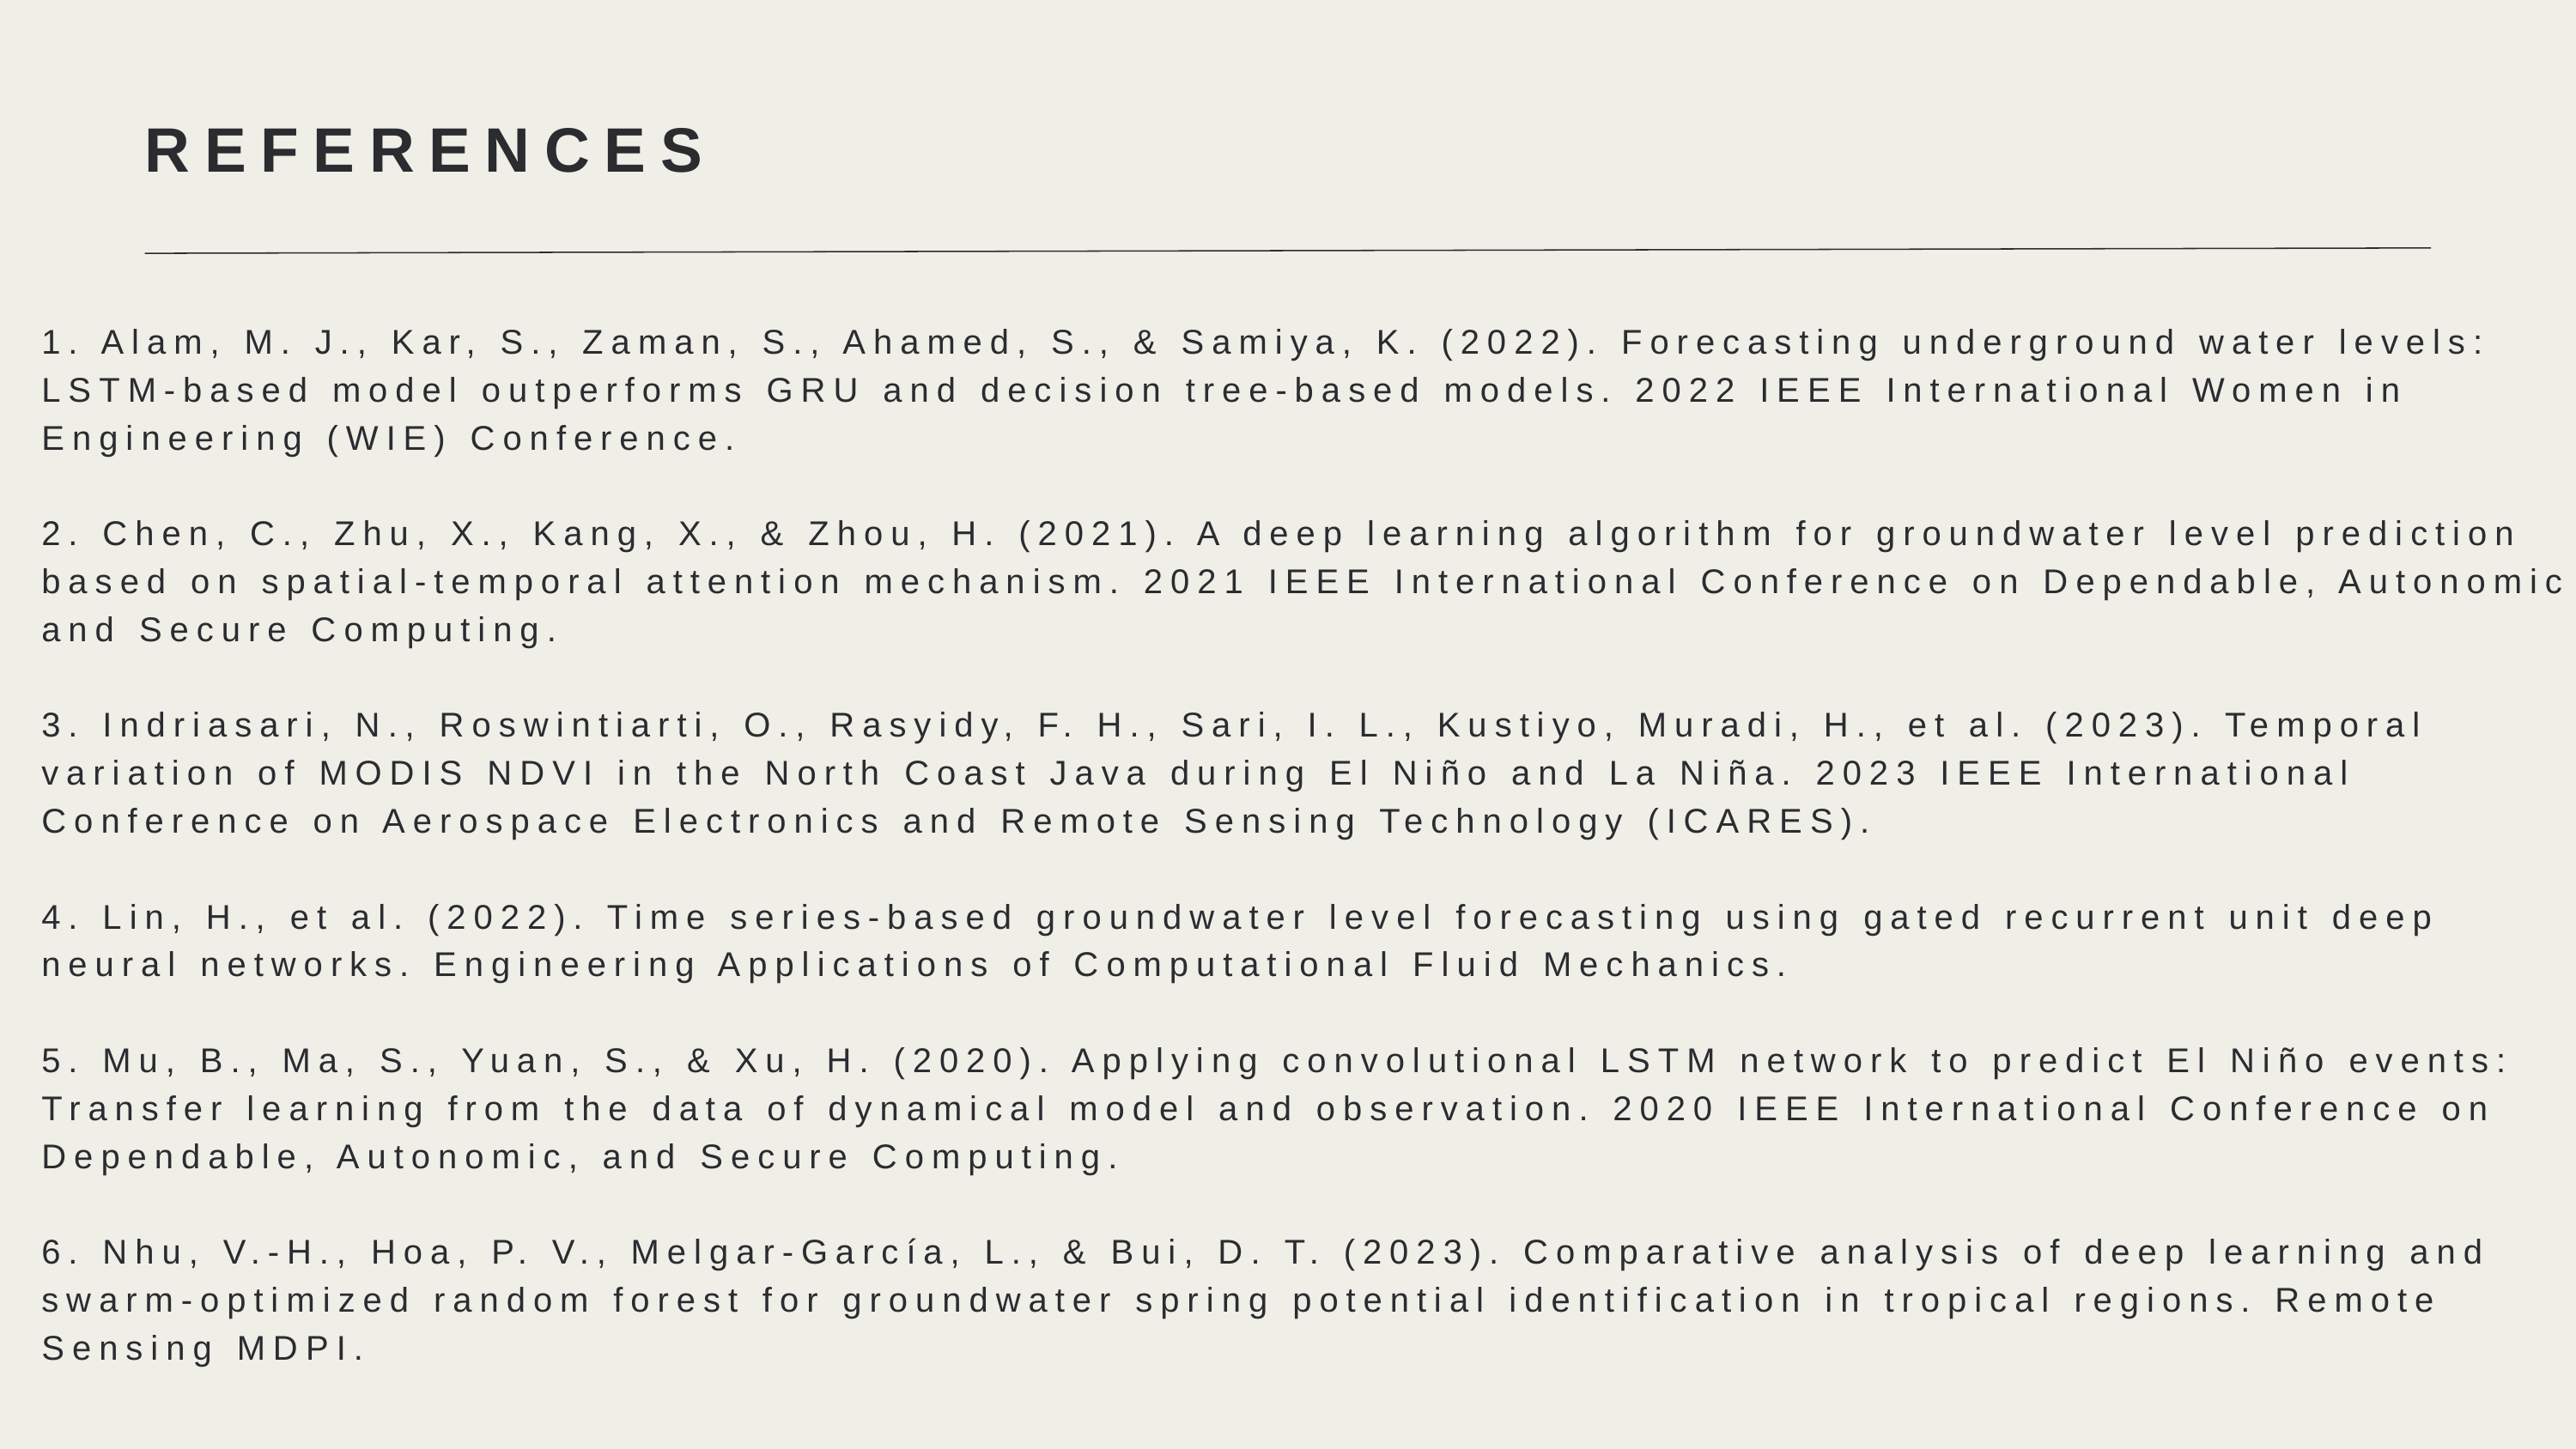

REFERENCES

1. Alam, M. J., Kar, S., Zaman, S., Ahamed, S., & Samiya, K. (2022). Forecasting underground water levels: LSTM-based model outperforms GRU and decision tree-based models. 2022 IEEE International Women in Engineering (WIE) Conference.

2. Chen, C., Zhu, X., Kang, X., & Zhou, H. (2021). A deep learning algorithm for groundwater level prediction based on spatial-temporal attention mechanism. 2021 IEEE International Conference on Dependable, Autonomic and Secure Computing.

3. Indriasari, N., Roswintiarti, O., Rasyidy, F. H., Sari, I. L., Kustiyo, Muradi, H., et al. (2023). Temporal variation of MODIS NDVI in the North Coast Java during El Niño and La Niña. 2023 IEEE International Conference on Aerospace Electronics and Remote Sensing Technology (ICARES).

4. Lin, H., et al. (2022). Time series-based groundwater level forecasting using gated recurrent unit deep neural networks. Engineering Applications of Computational Fluid Mechanics.

5. Mu, B., Ma, S., Yuan, S., & Xu, H. (2020). Applying convolutional LSTM network to predict El Niño events: Transfer learning from the data of dynamical model and observation. 2020 IEEE International Conference on Dependable, Autonomic, and Secure Computing.

6. Nhu, V.-H., Hoa, P. V., Melgar-García, L., & Bui, D. T. (2023). Comparative analysis of deep learning and swarm-optimized random forest for groundwater spring potential identification in tropical regions. Remote Sensing MDPI.